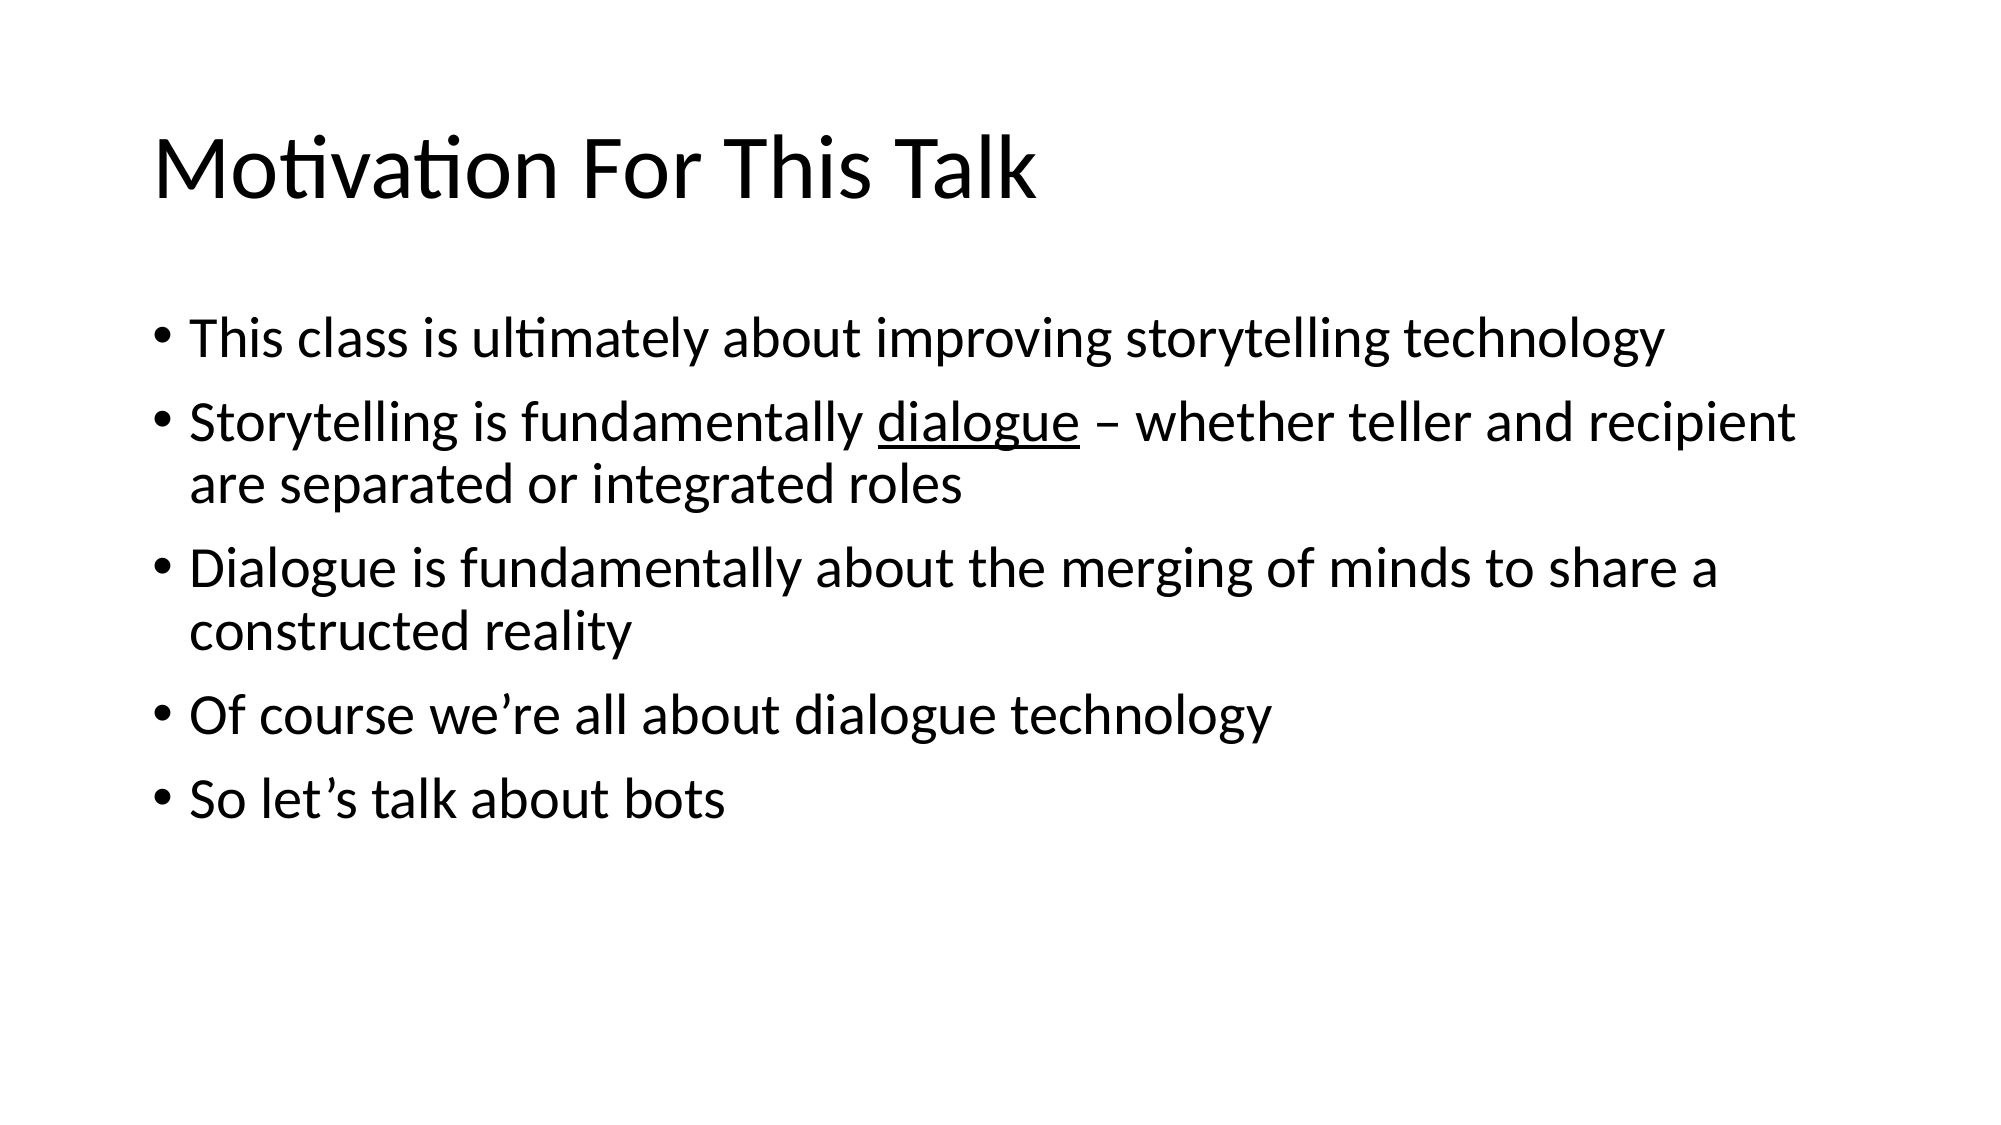

# Motivation For This Talk
This class is ultimately about improving storytelling technology
Storytelling is fundamentally dialogue – whether teller and recipient are separated or integrated roles
Dialogue is fundamentally about the merging of minds to share a constructed reality
Of course we’re all about dialogue technology
So let’s talk about bots